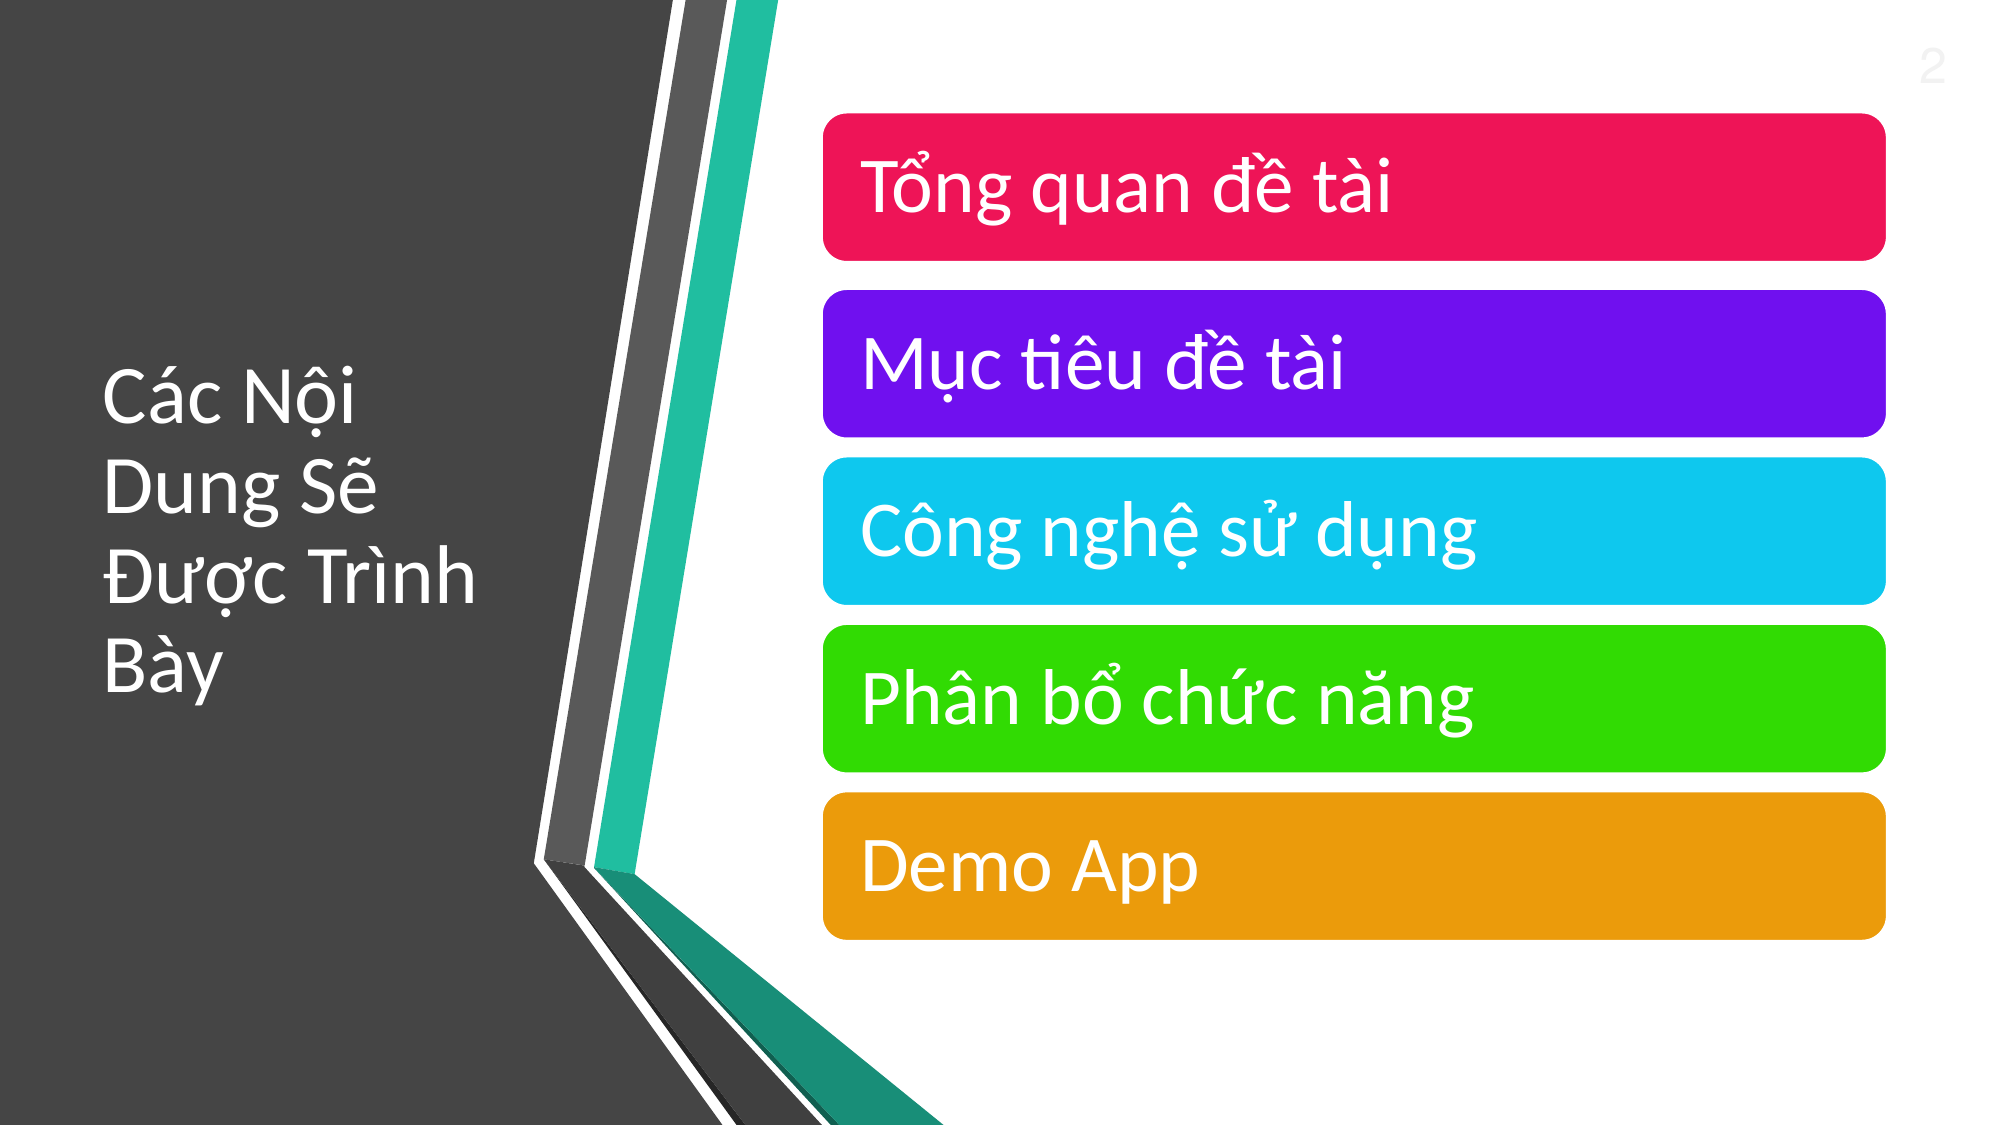

Các Nội Dung Sẽ Được Trình Bày
Tổng quan đề tài
Mục tiêu đề tài
Công nghệ sử dụng
Phân bổ chức năng
Demo App